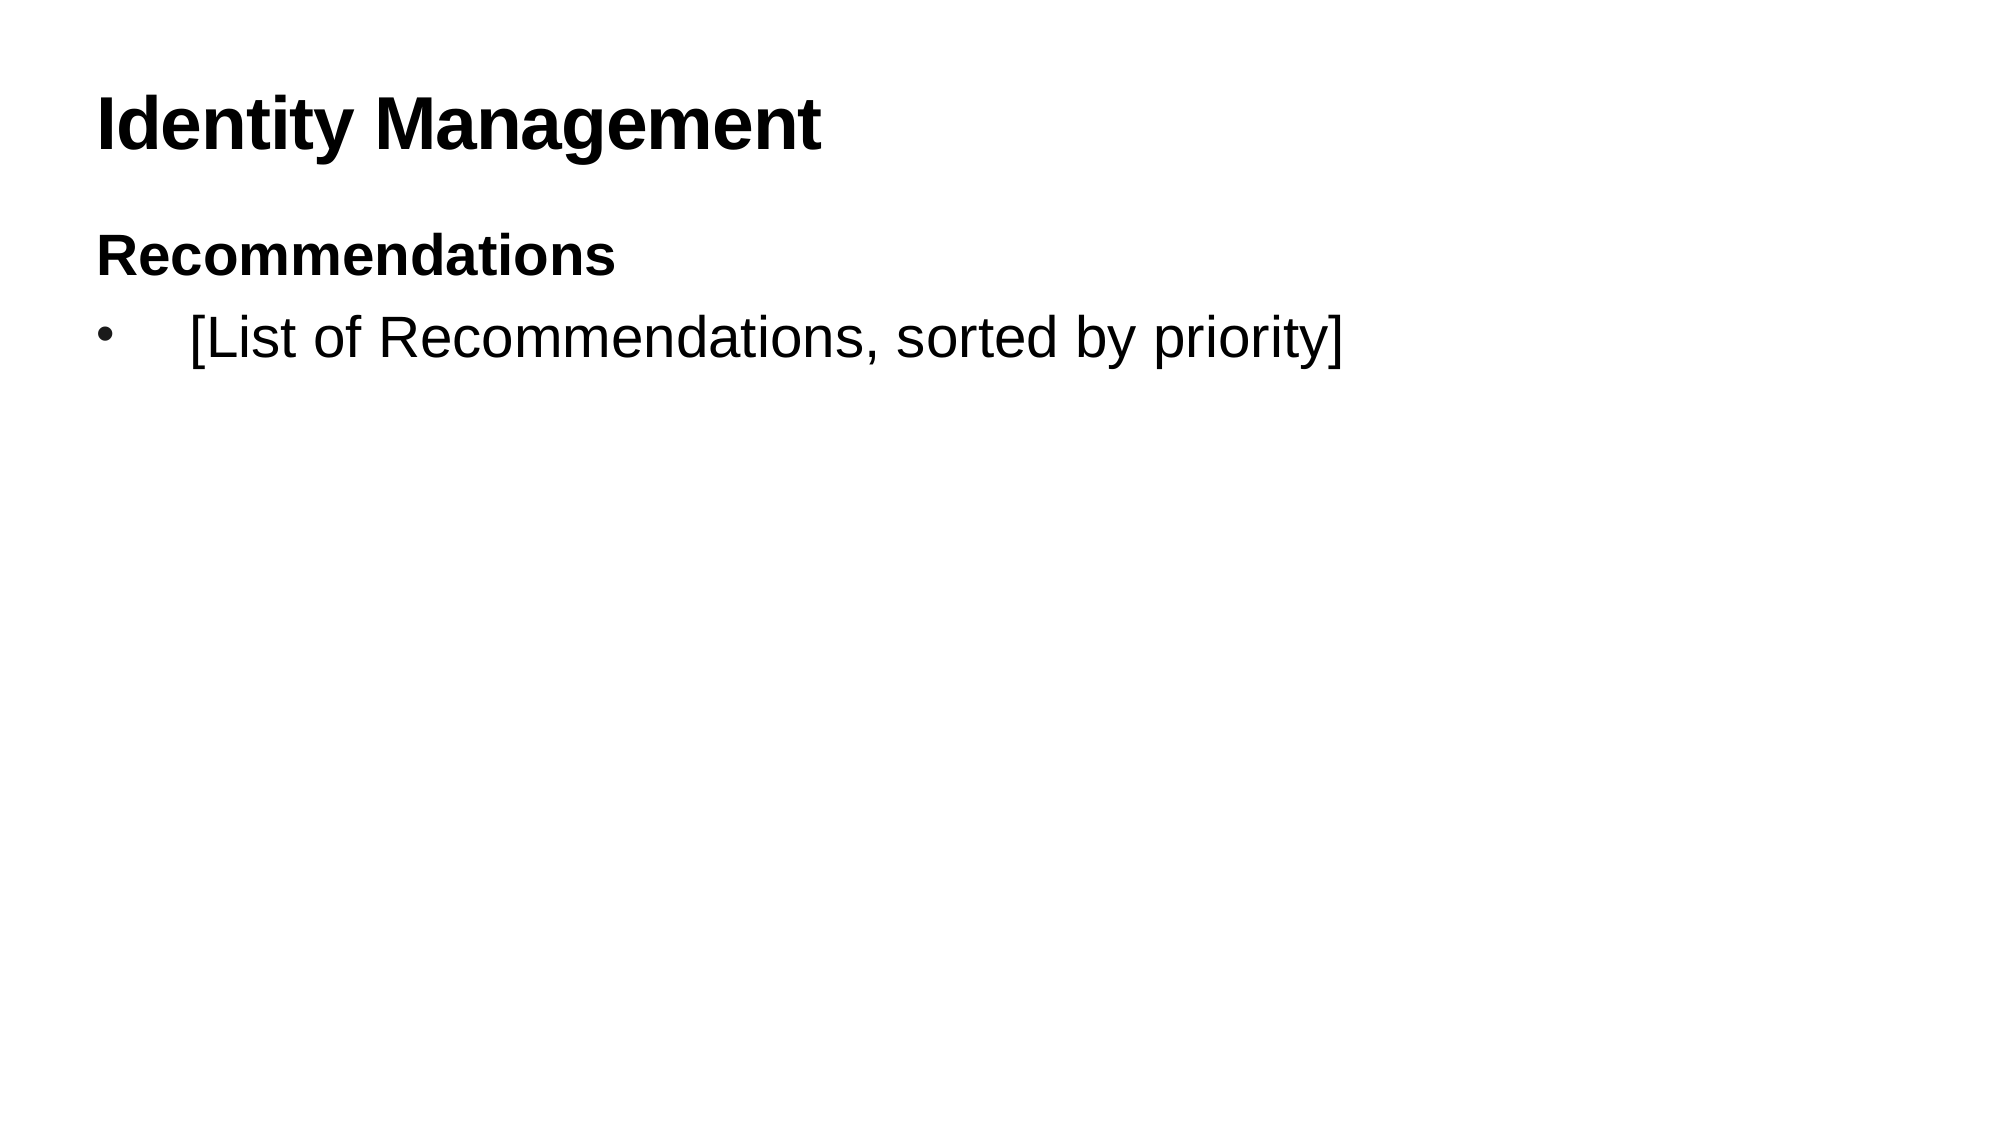

# Identity Management
Recommendations
[List of Recommendations, sorted by priority]